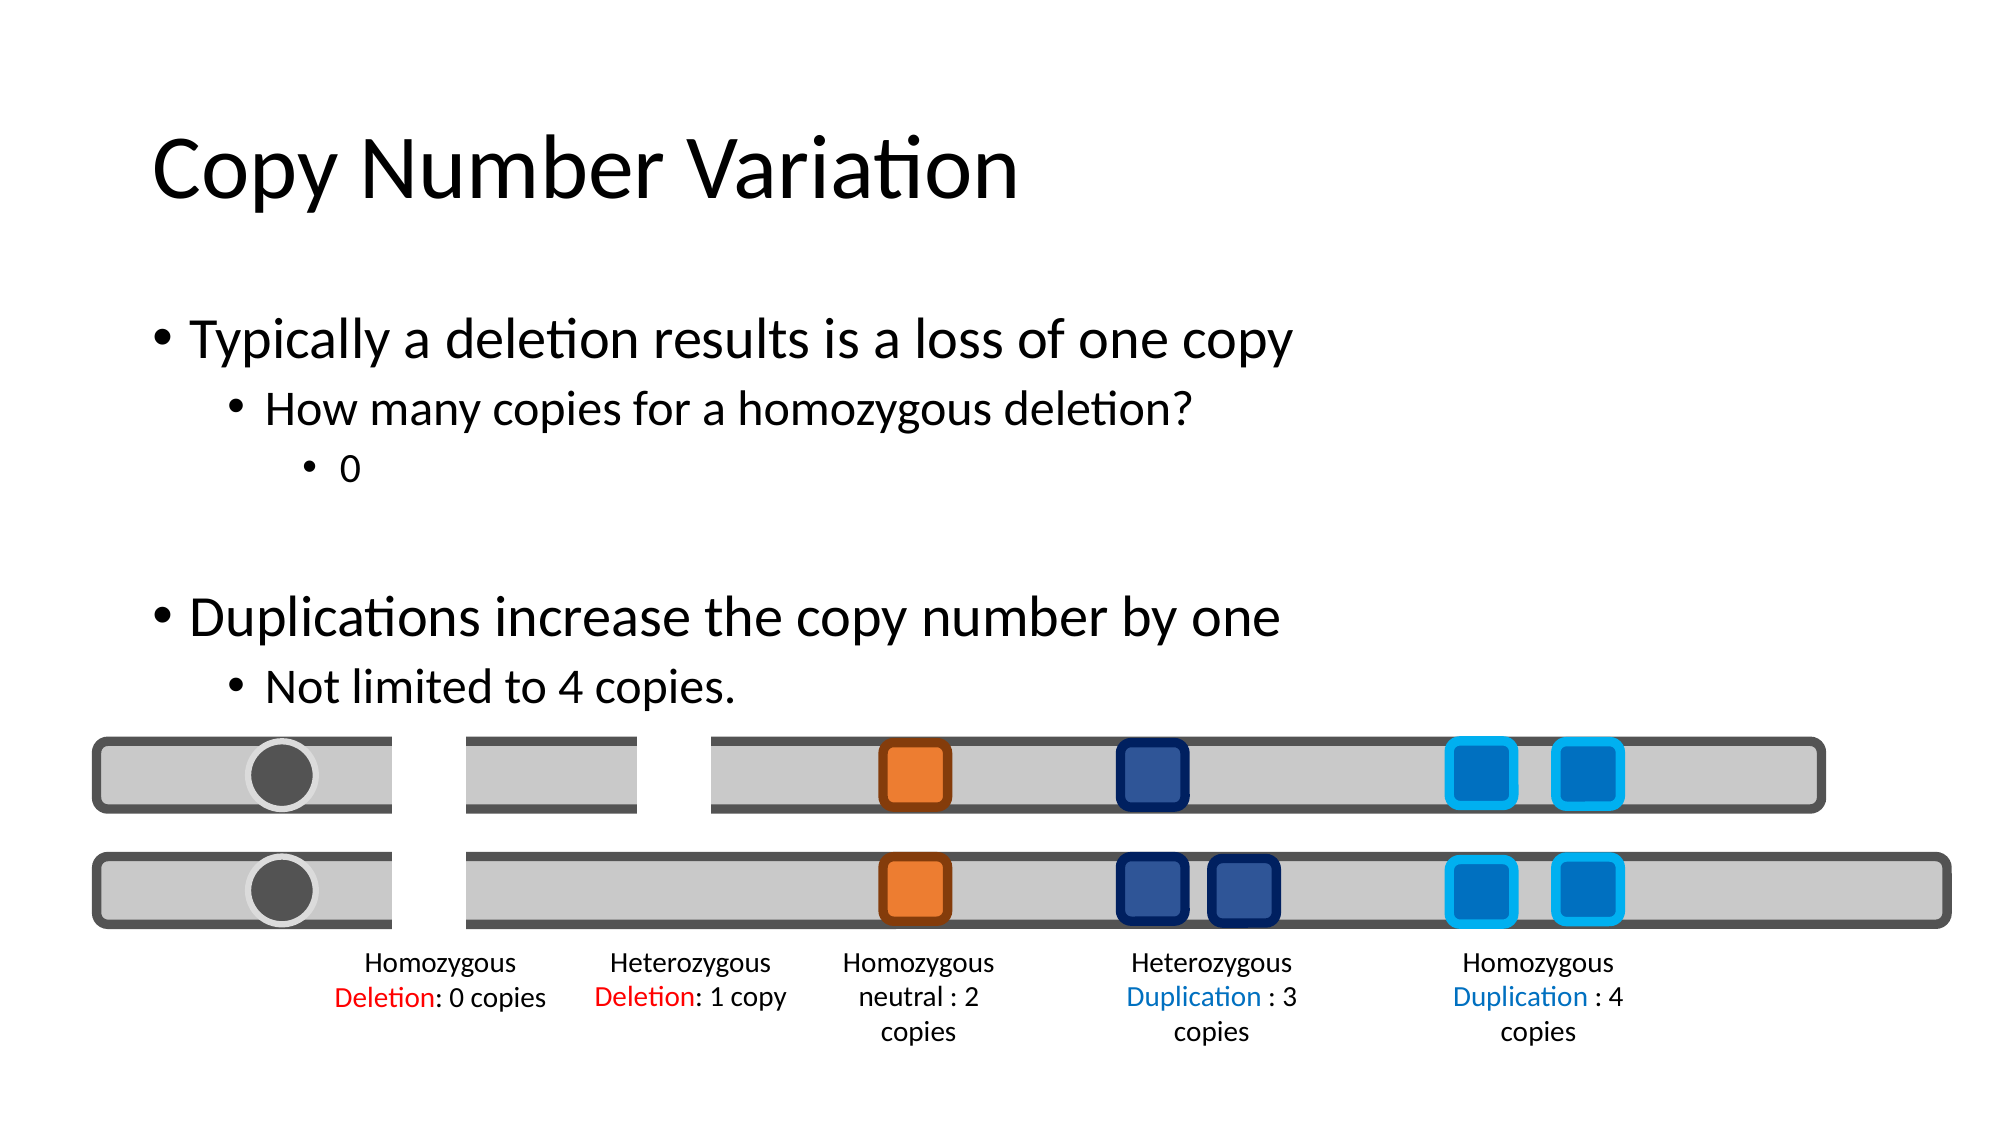

# Copy Number Variation
Typically a deletion results is a loss of one copy
How many copies for a homozygous deletion?
0

Duplications increase the copy number by one
Not limited to 4 copies.

Heterozygous Deletion: 1 copy
Homozygous neutral : 2 copies
Heterozygous Duplication : 3 copies
Homozygous Duplication : 4 copies
Homozygous Deletion: 0 copies